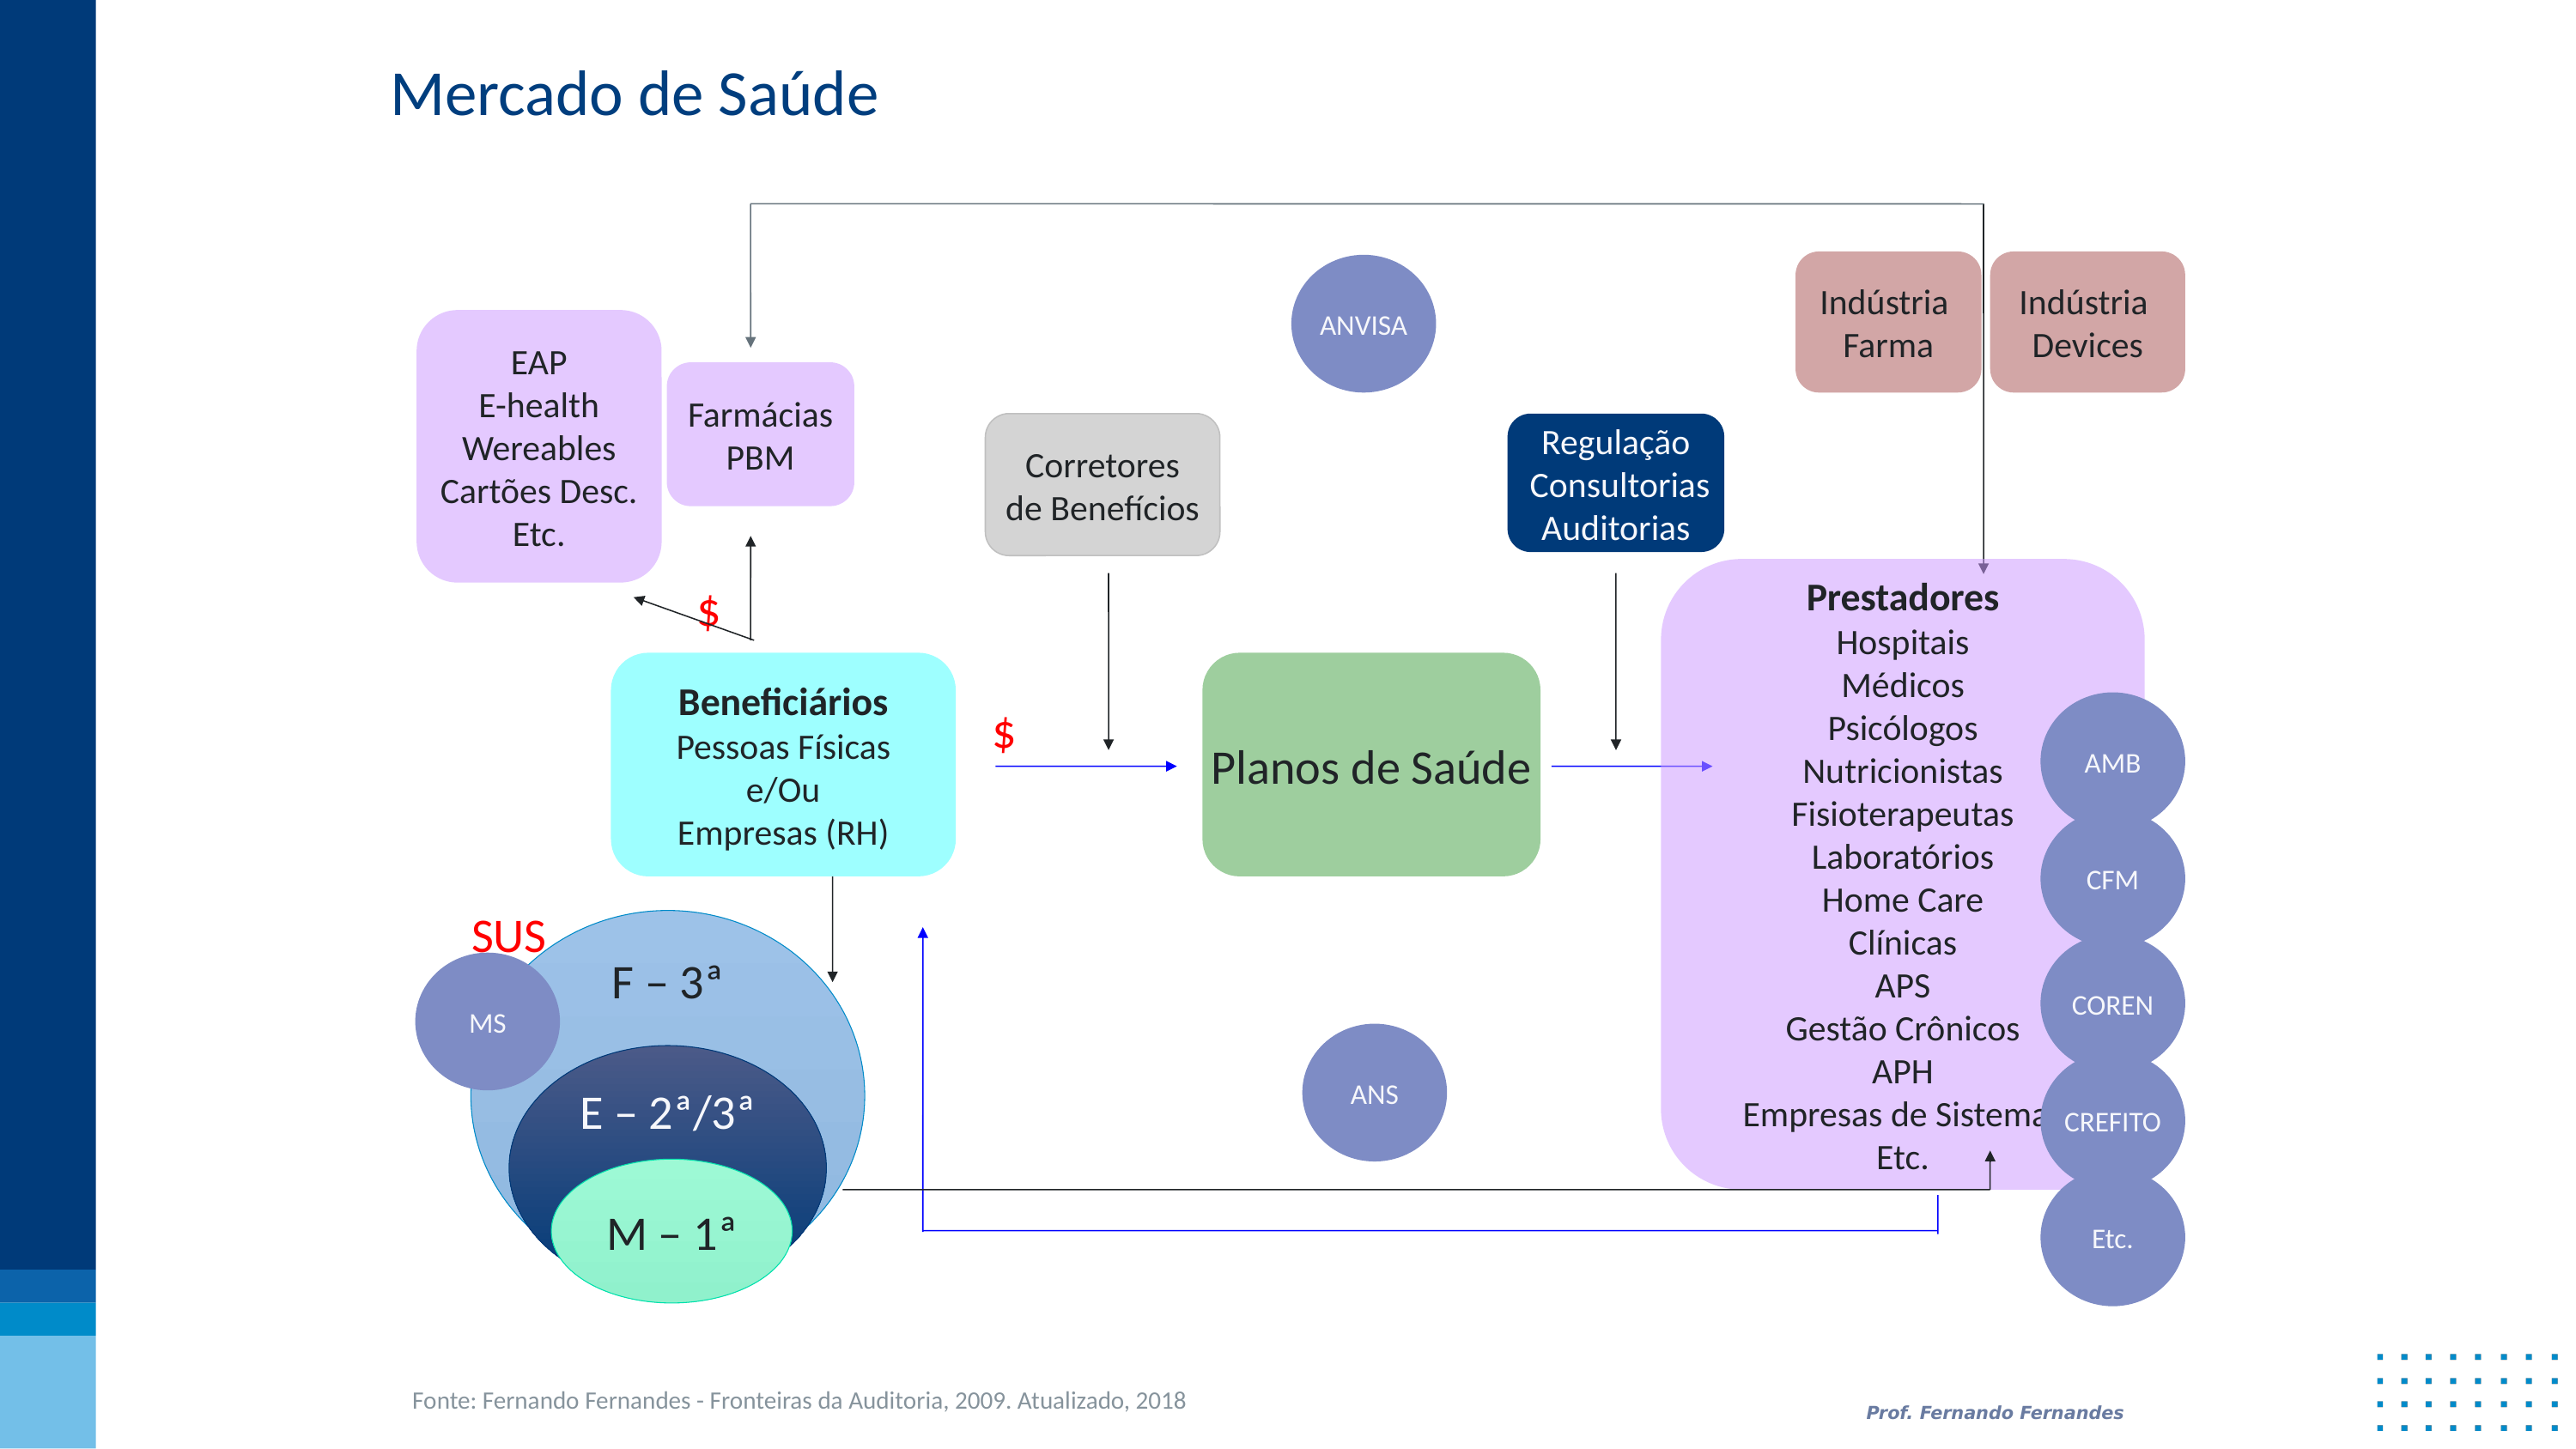

Mercado de Saúde

Indústria
Farma
Indústria
Devices

ANVISA

EAP
E-health
Wereables
Cartões Desc.
Etc.
Farmácias
PBM
Corretores
de Benefícios
Regulação
 Consultorias
Auditorias

Prestadores
Hospitais
Médicos
Psicólogos
Nutricionistas
Fisioterapeutas
Laboratórios
Home Care
Clínicas
APS
Gestão Crônicos
APH
Empresas de Sistemas
Etc.
$

Beneficiários
Pessoas Físicas
e/Ou
Empresas (RH)
Planos de Saúde

AMB

$

CFM

SUS
F – 3ª

COREN

MS

ANS

E – 2ª/3ª

CREFITO

M – 1ª

Etc.

Fonte: Fernando Fernandes - Fronteiras da Auditoria, 2009. Atualizado, 2018
Prof. Fernando Fernandes